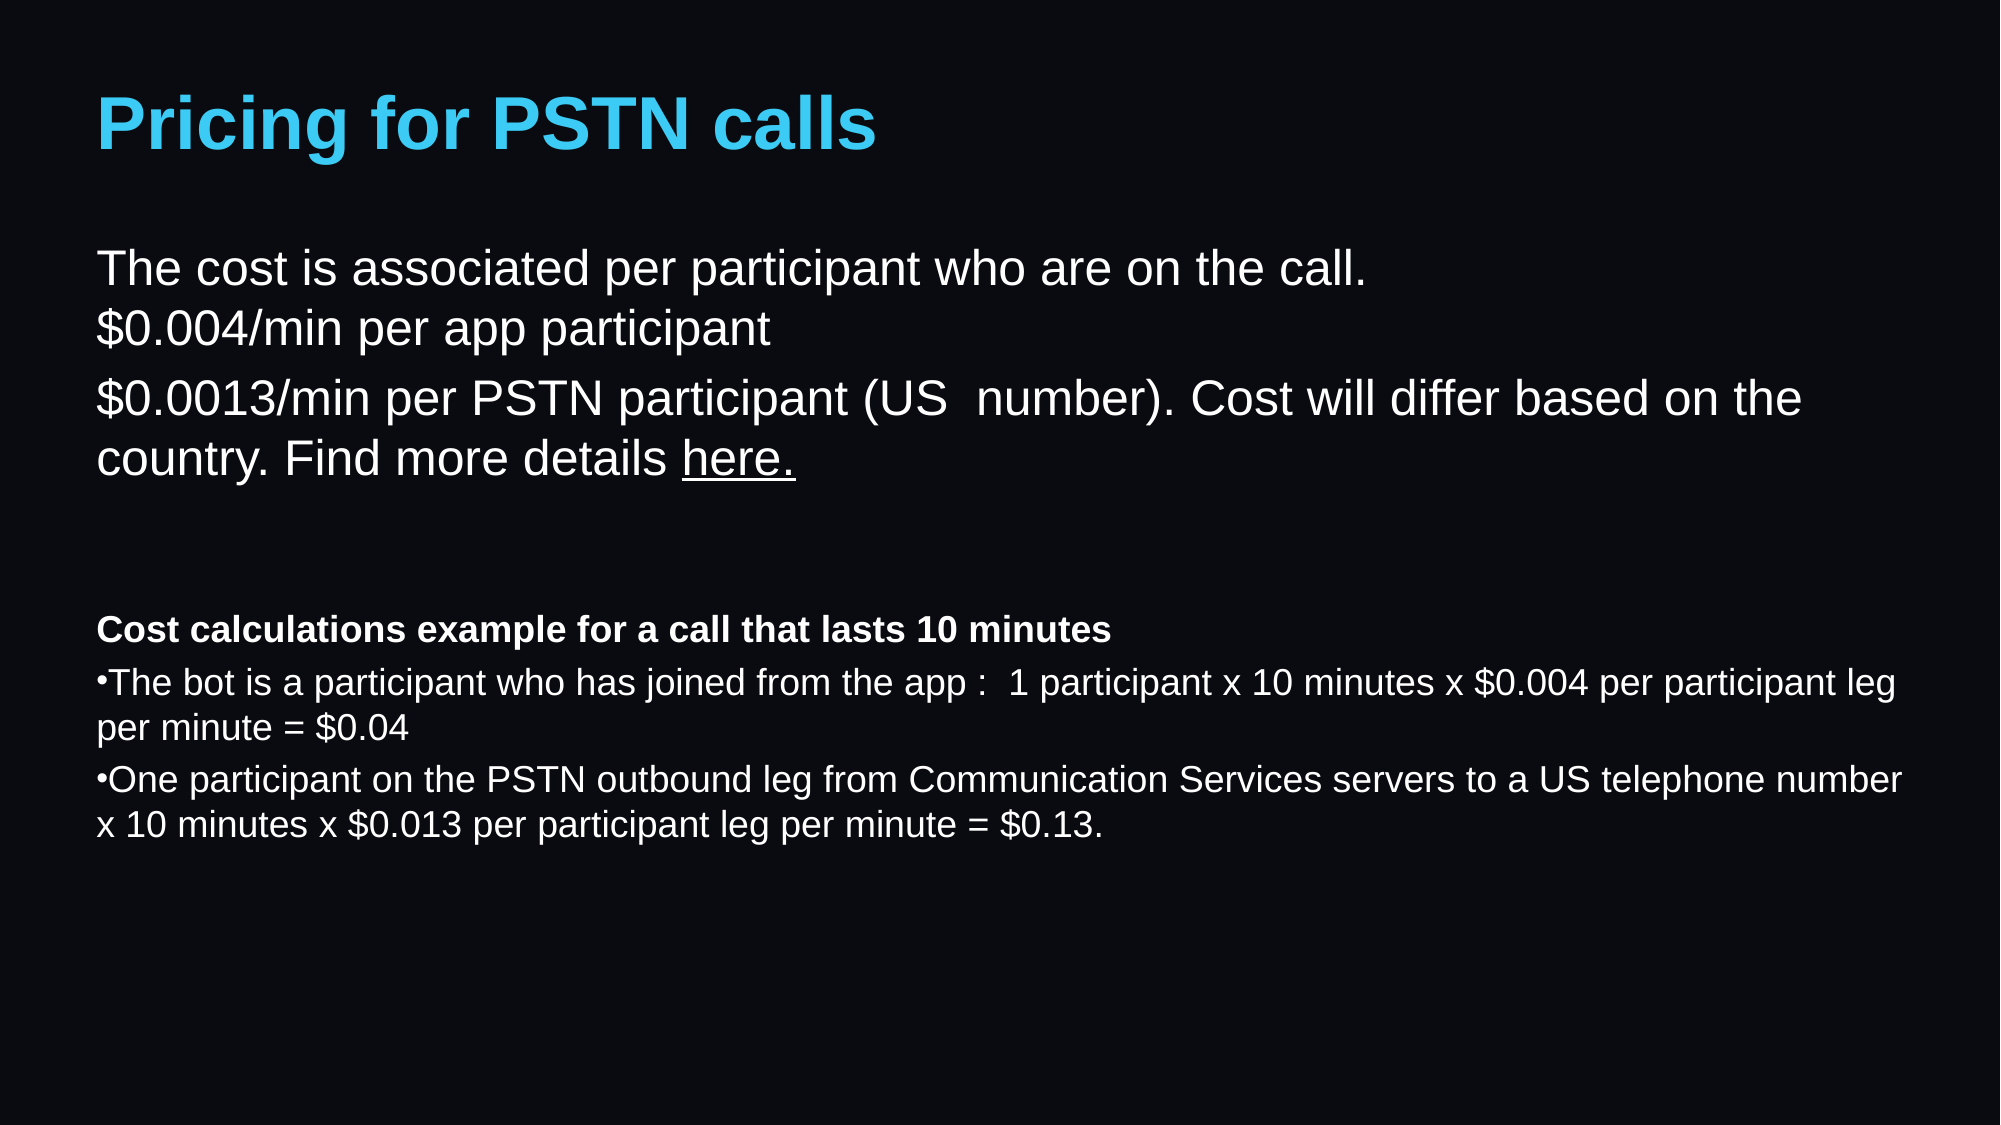

# Pricing for PSTN calls
The cost is associated per participant who are on the call.
$0.004/min per app participant
$0.0013/min per PSTN participant (US  number). Cost will differ based on the country. Find more details here.
Cost calculations example for a call that lasts 10 minutes
The bot is a participant who has joined from the app :  1 participant x 10 minutes x $0.004 per participant leg per minute = $0.04
One participant on the PSTN outbound leg from Communication Services servers to a US telephone number x 10 minutes x $0.013 per participant leg per minute = $0.13.